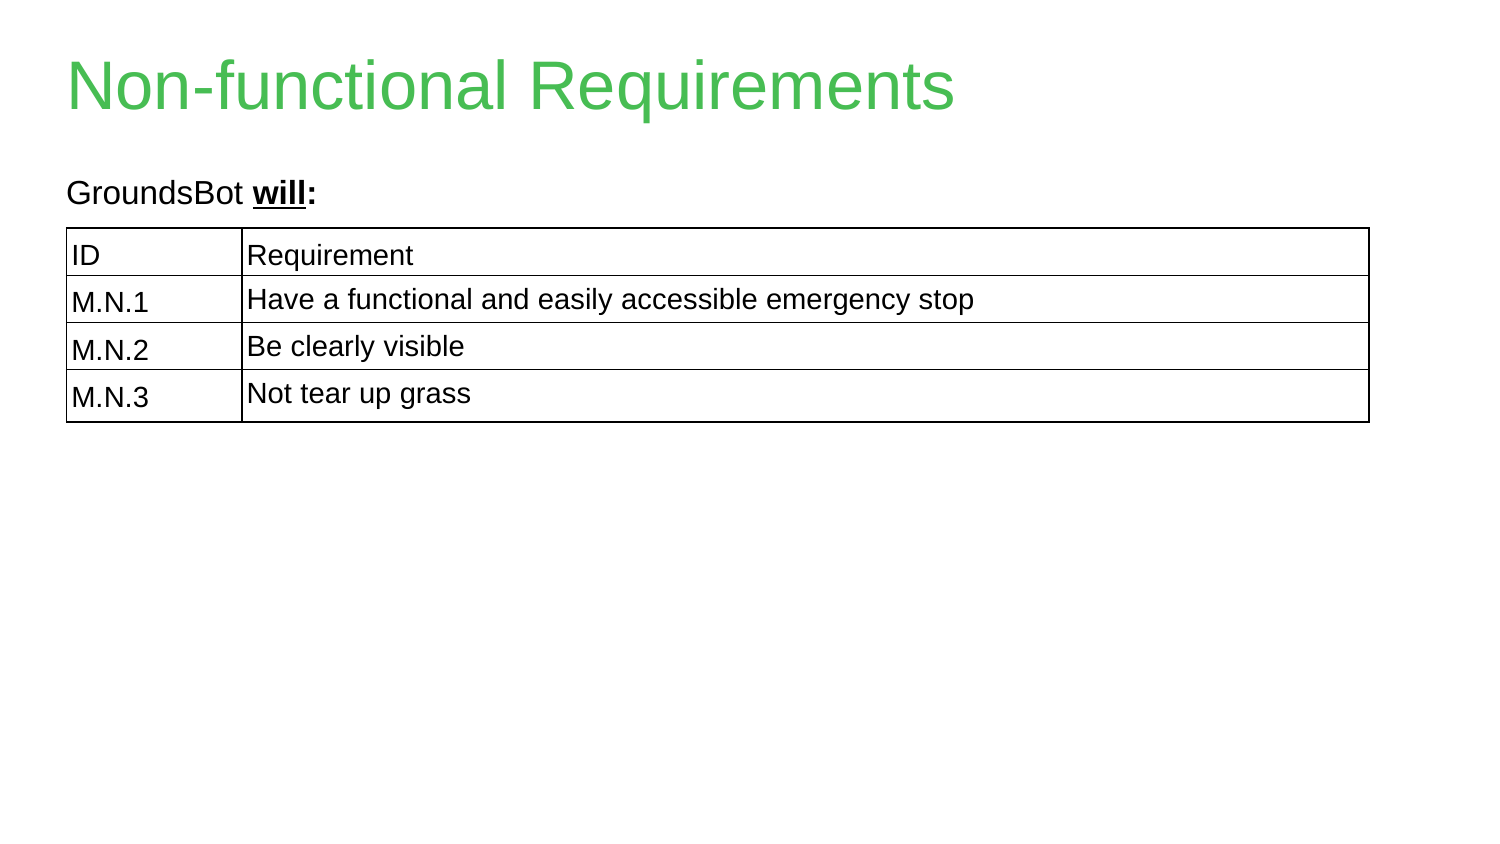

# Non-functional Requirements
GroundsBot will:
| ID | Requirement |
| --- | --- |
| M.N.1 | Have a functional and easily accessible emergency stop |
| M.N.2 | Be clearly visible |
| M.N.3 | Not tear up grass |